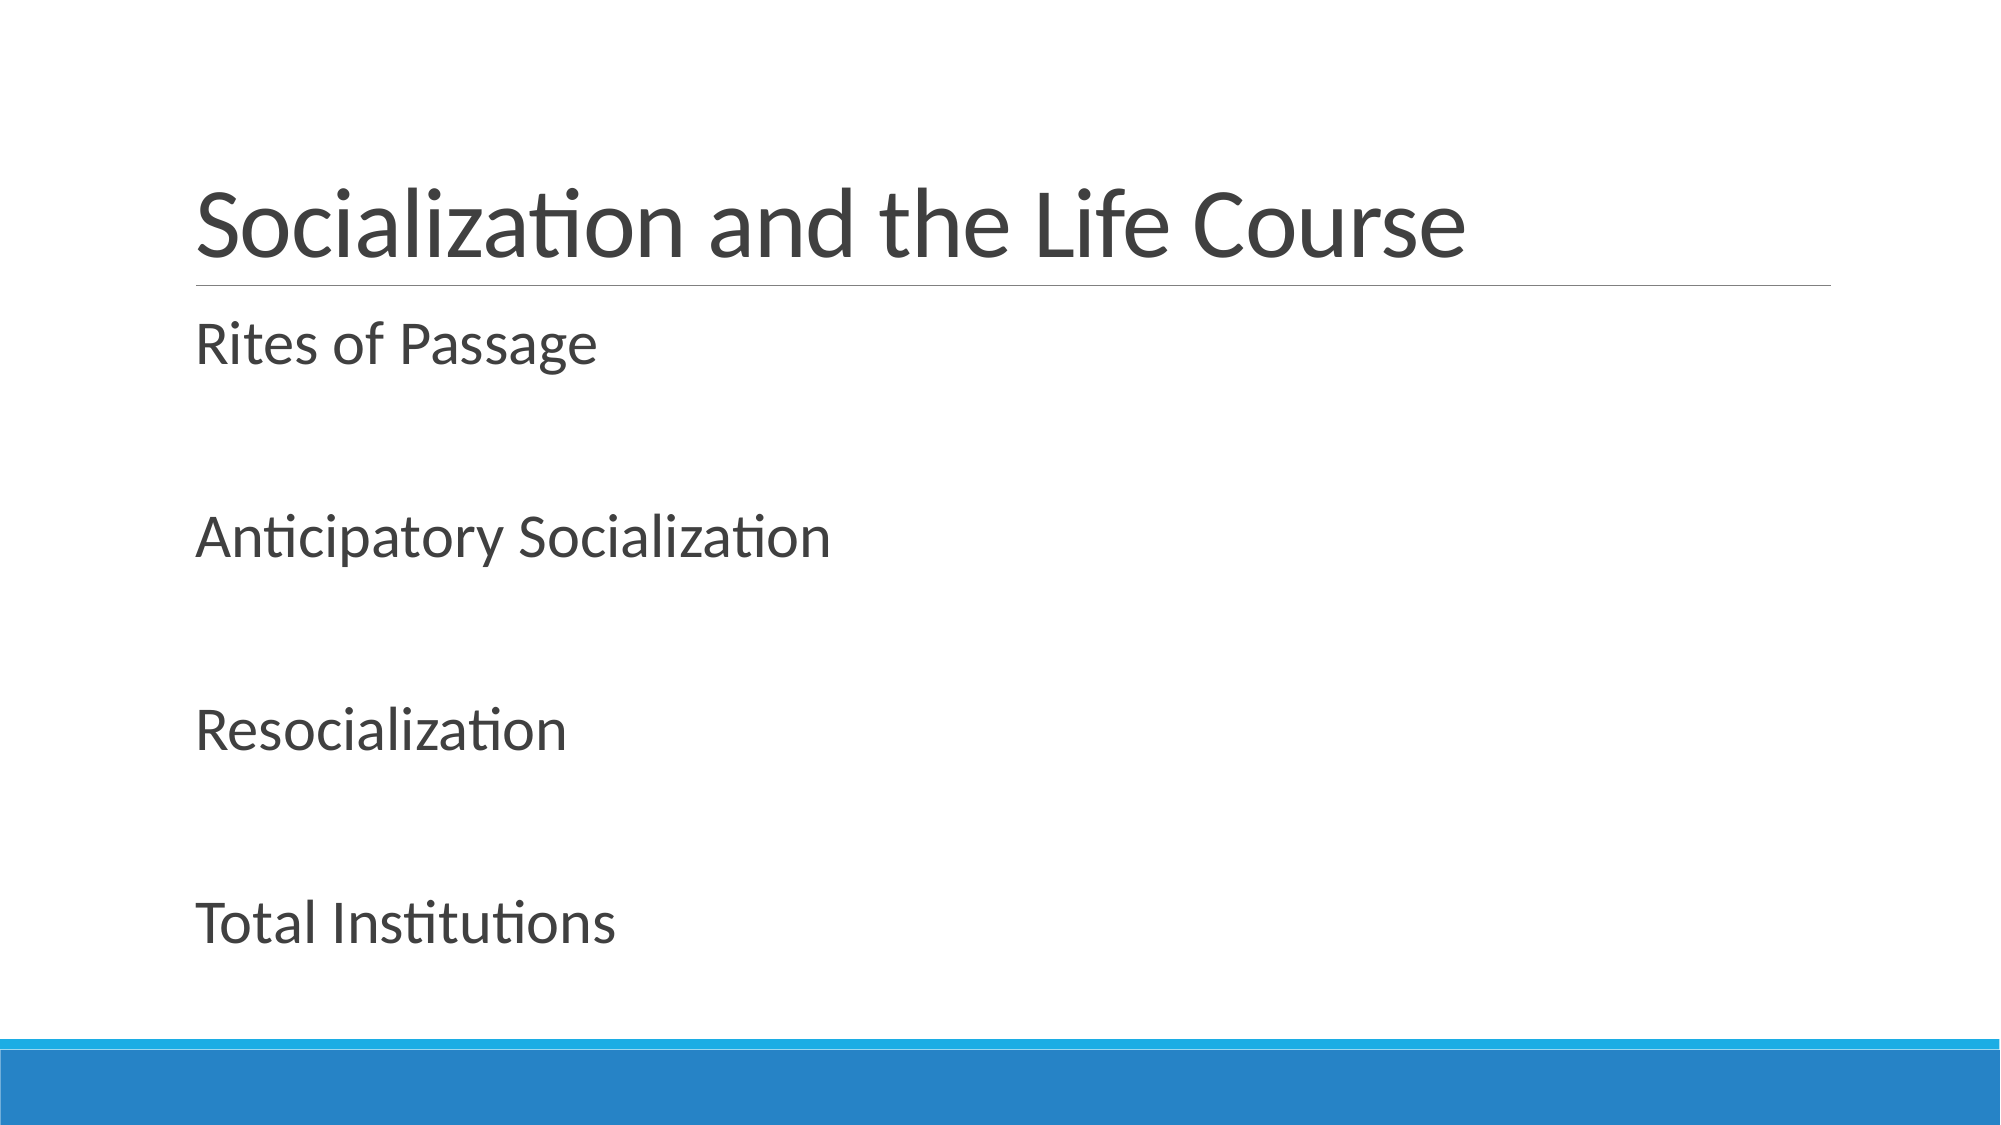

# Socialization and the Life Course
Rites of Passage

Anticipatory Socialization

Resocialization

Total Institutions